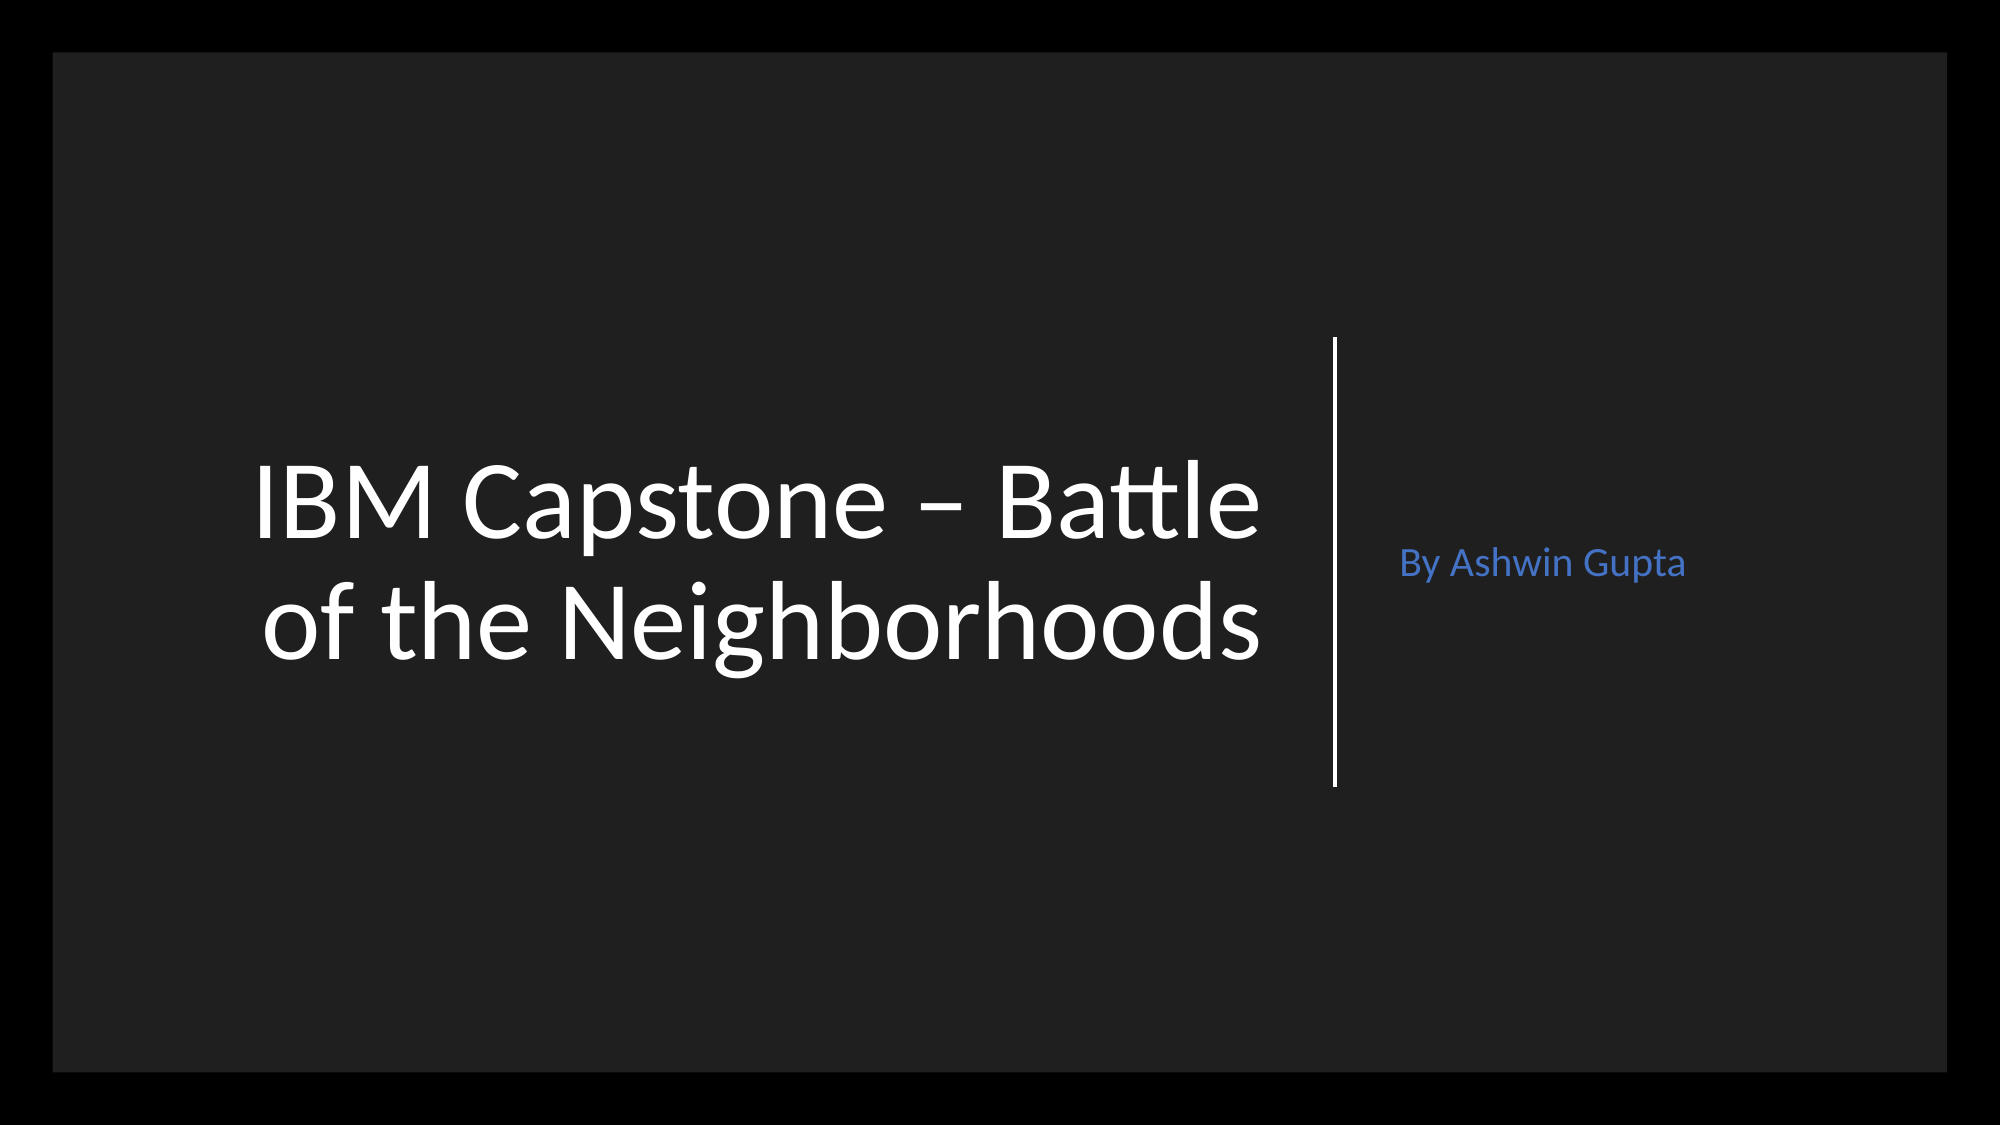

By Ashwin Gupta
# IBM Capstone – Battle of the Neighborhoods